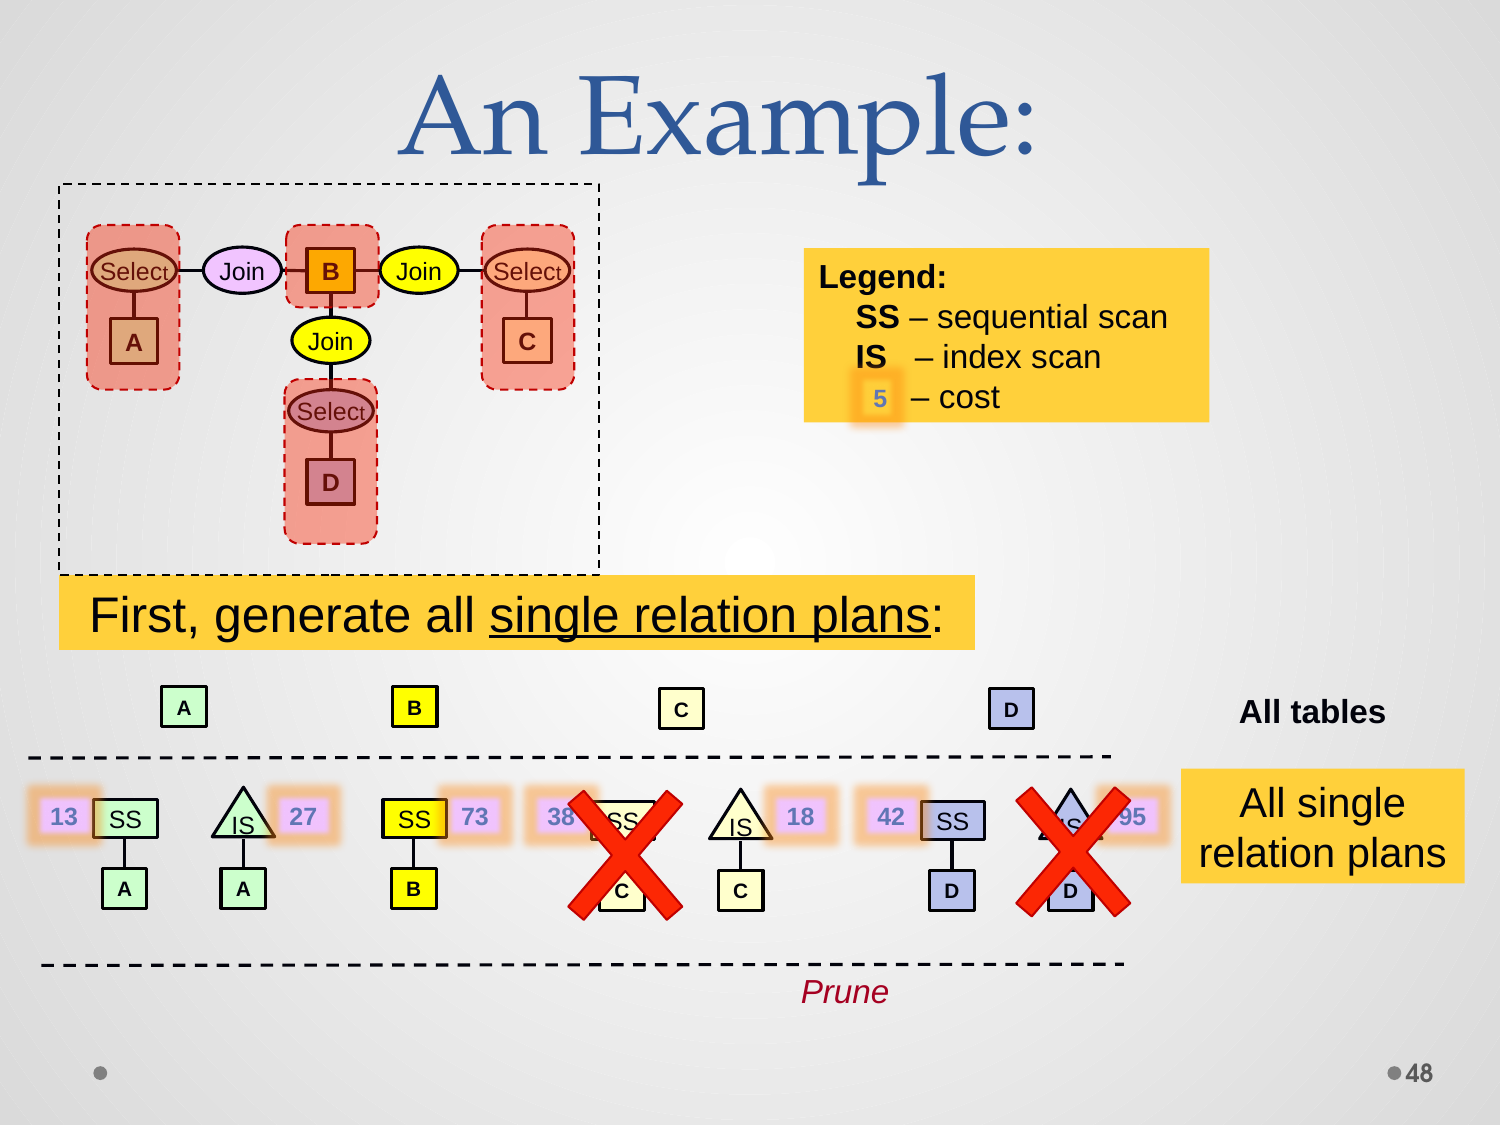

An Example:

Join
Join
Select
C
B
Join
Select
D
Select
A
Legend:
    SS – sequential scan
    IS   – index scan
          – cost
5

First, generate all single relation plans:
All tables
A
B
C
D

All single relation plans
IS
A
SS
A
IS
C
IS
D
13
27
73
38
18
42
95
SS
B
SS
C
SS
D
Prune
48